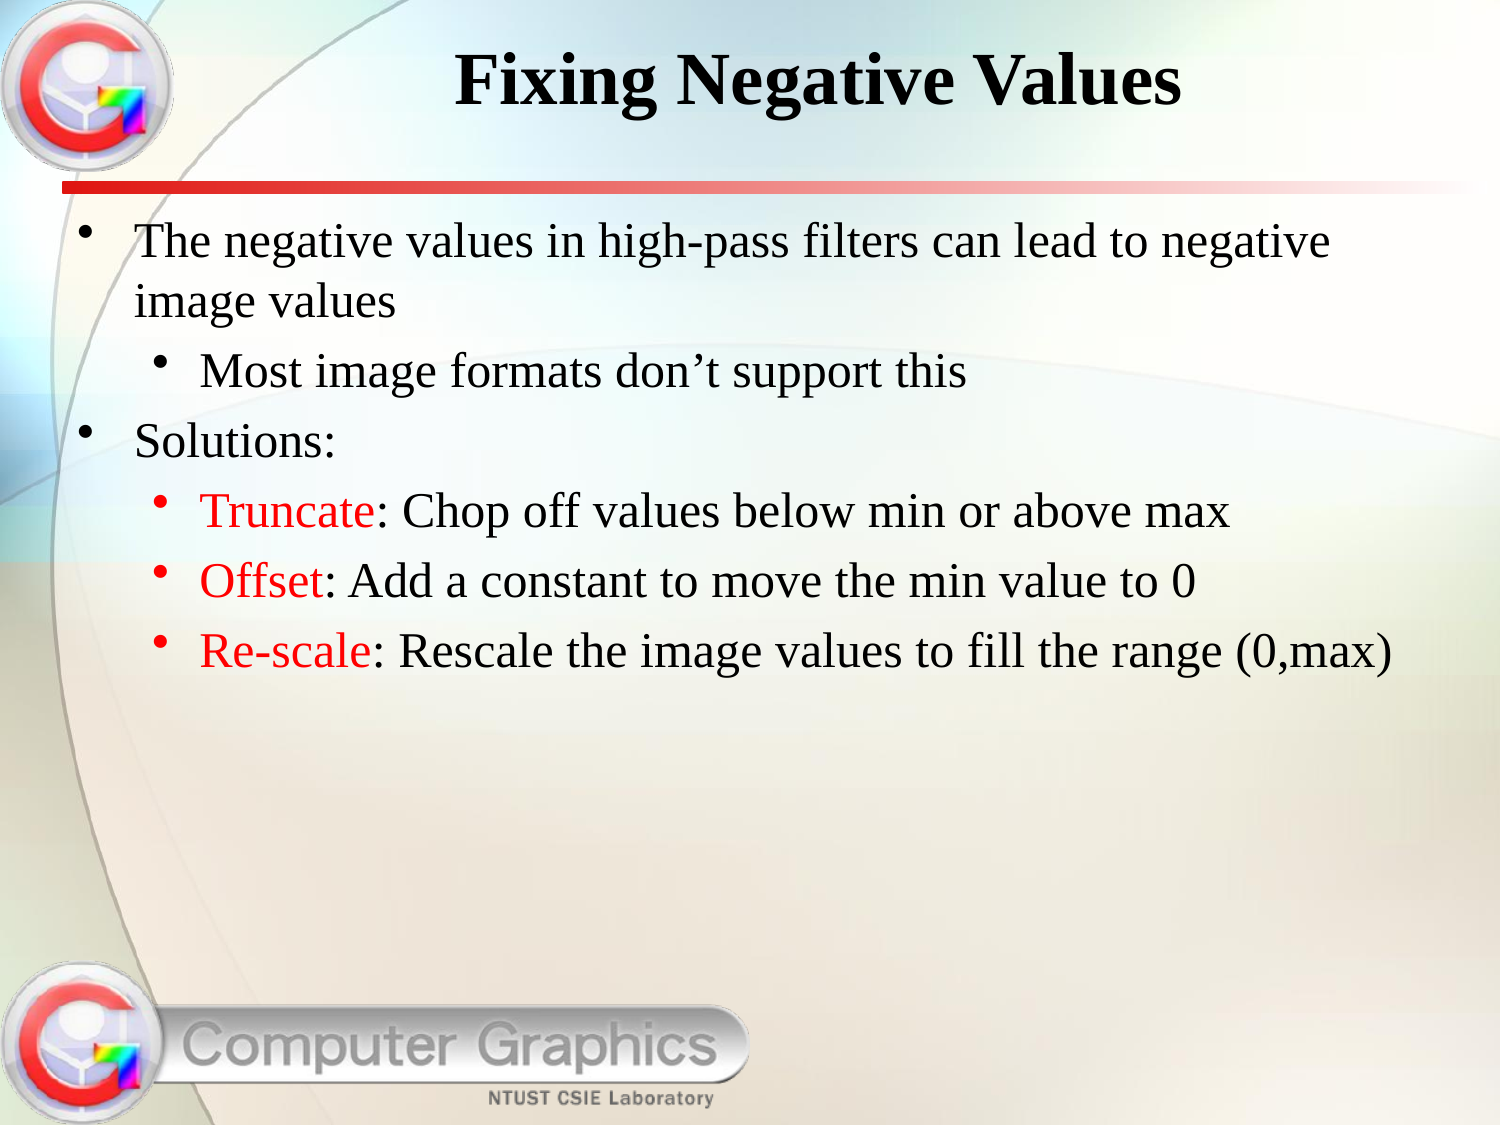

# Fixing Negative Values
The negative values in high-pass filters can lead to negative image values
Most image formats don’t support this
Solutions:
Truncate: Chop off values below min or above max
Offset: Add a constant to move the min value to 0
Re-scale: Rescale the image values to fill the range (0,max)